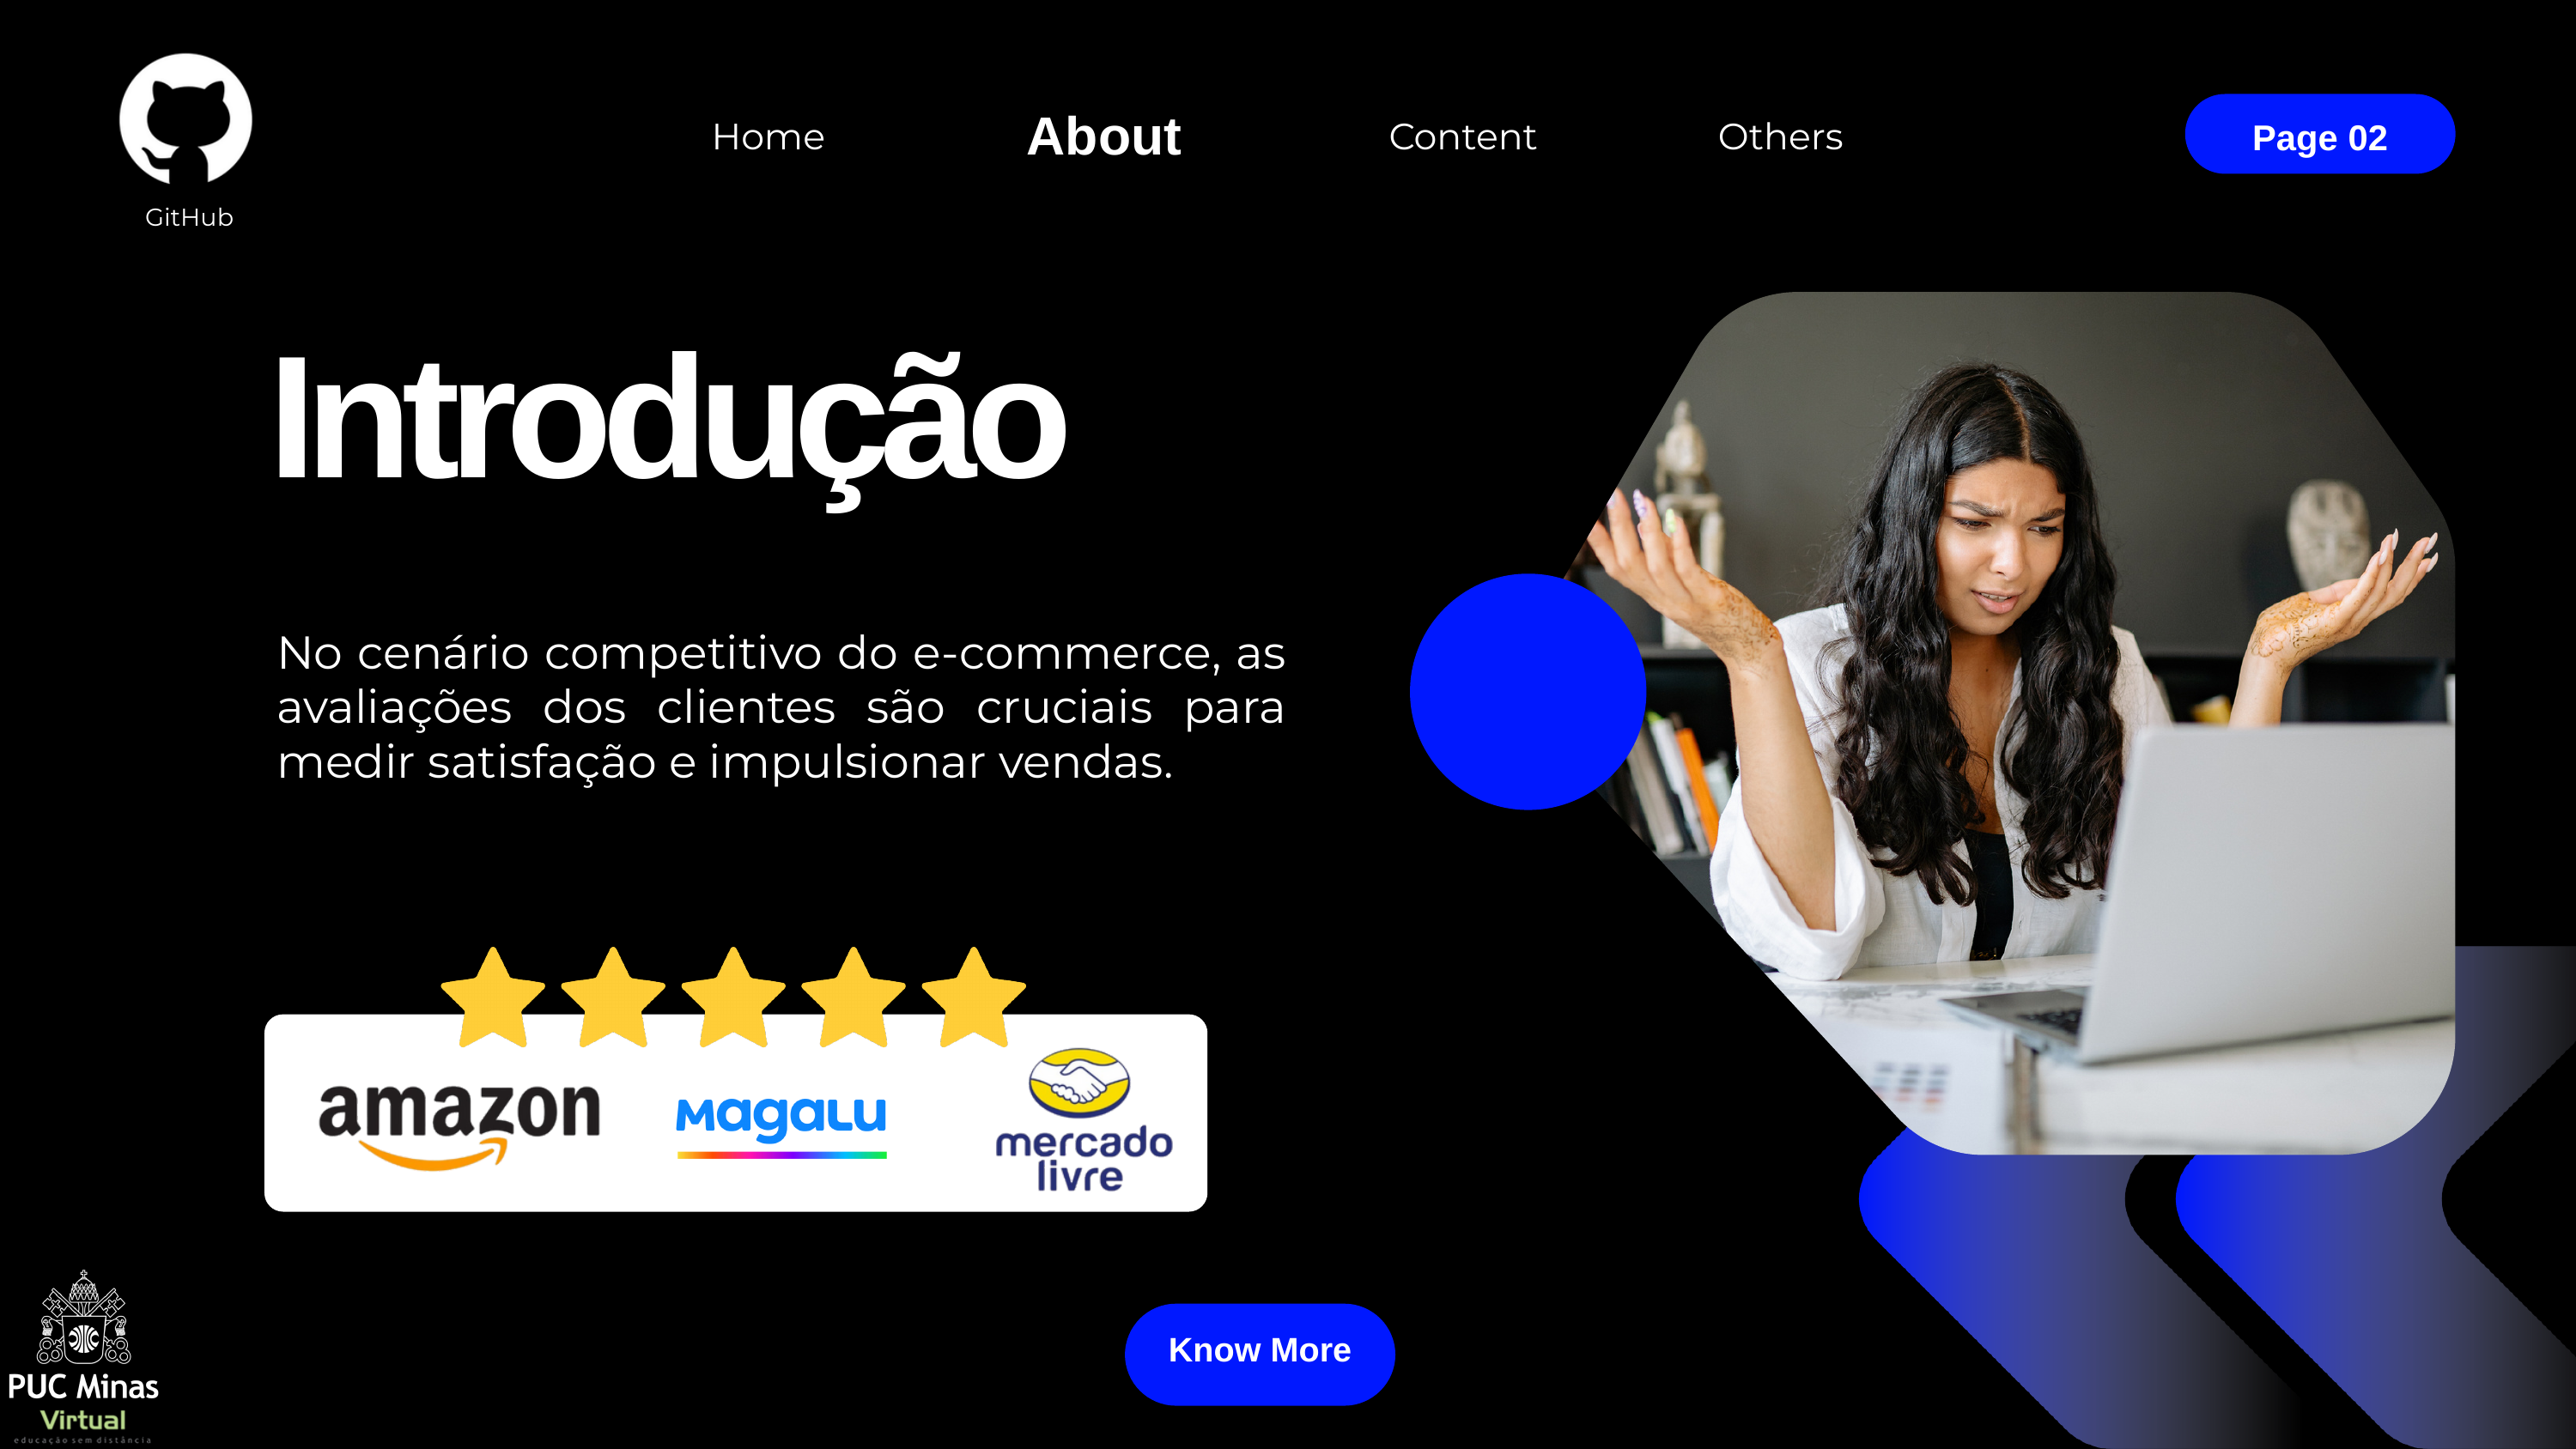

About

Home
Others
Content
Page 02
GitHub
Introdução

No cenário competitivo do e-commerce, as avaliações dos clientes são cruciais para medir satisfação e impulsionar vendas.

Know More